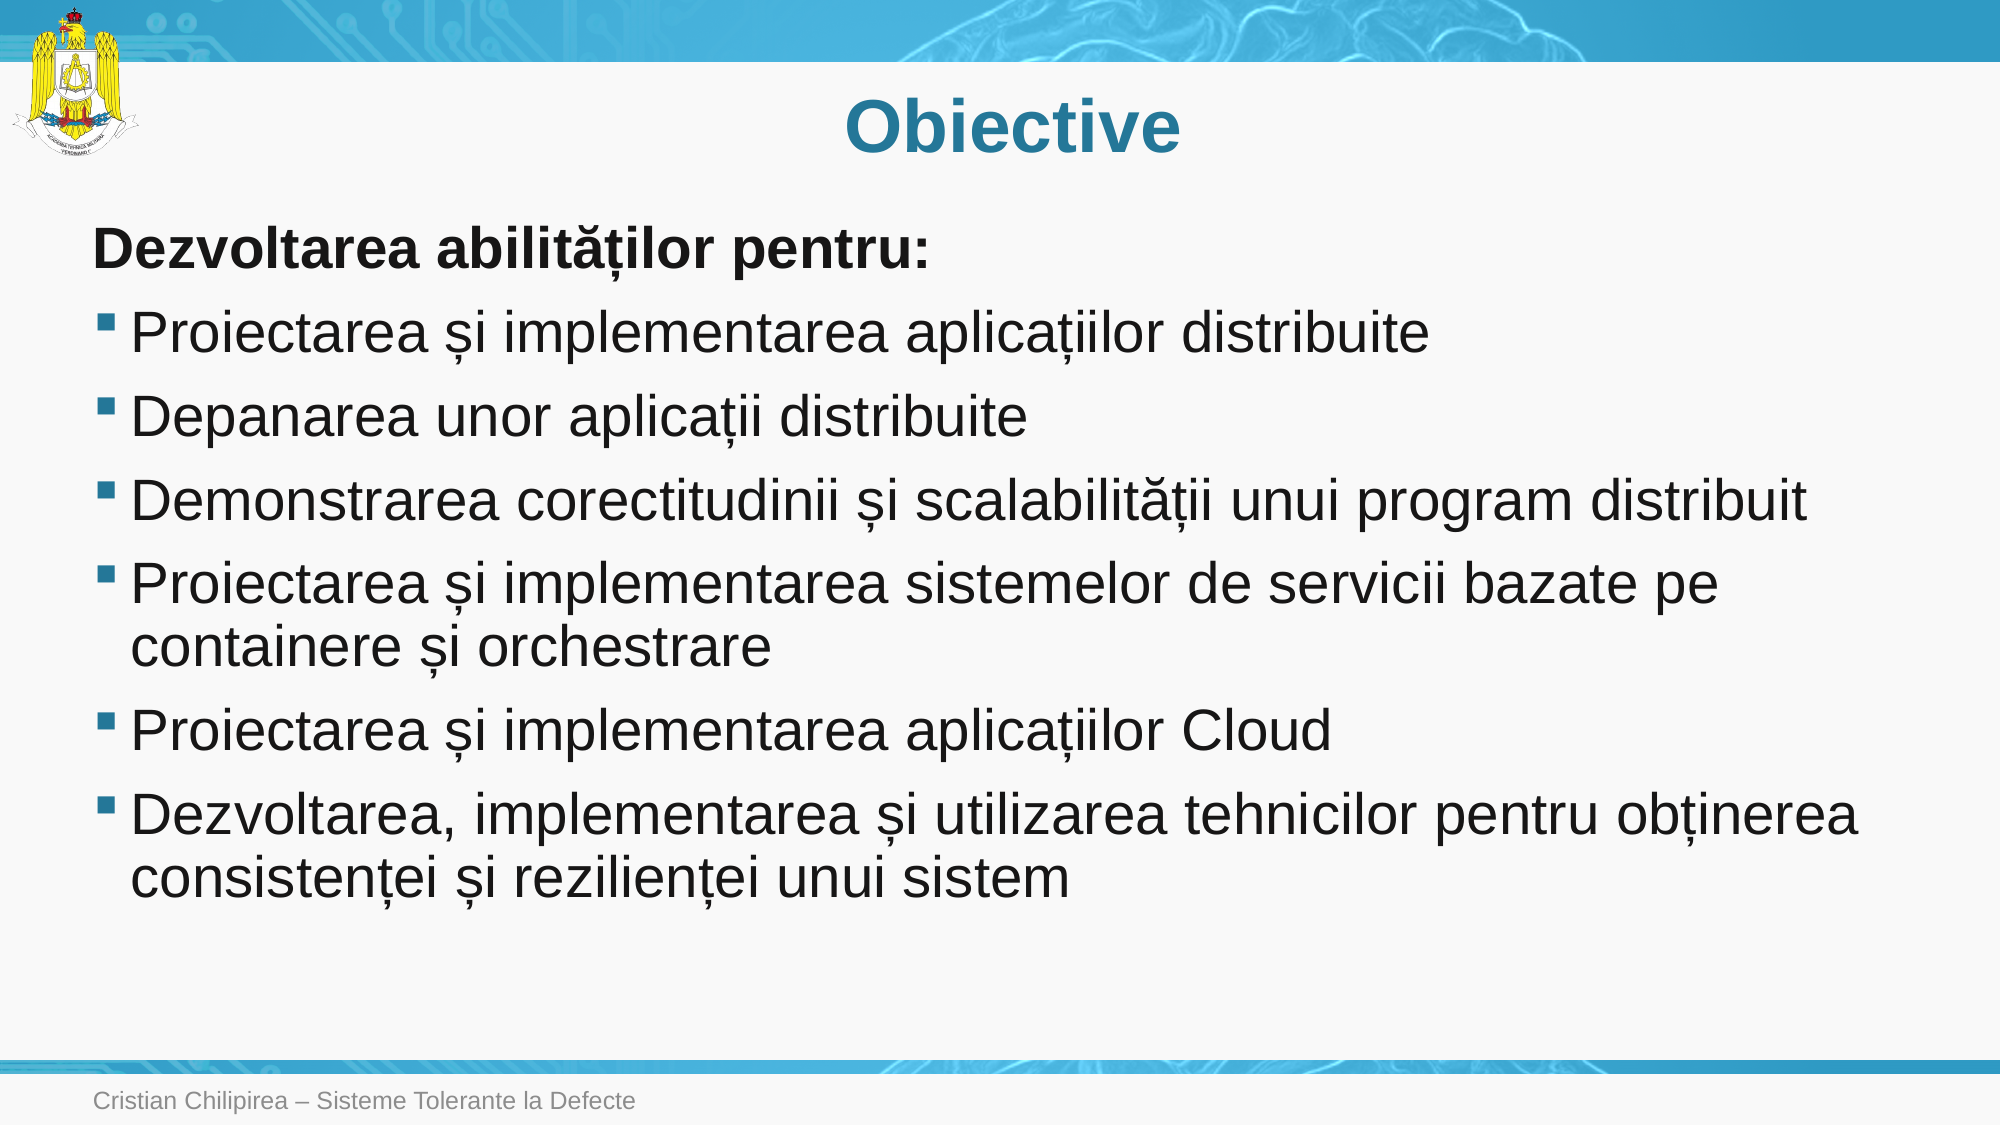

# Obiective
Dezvoltarea abilităților pentru:
Proiectarea și implementarea aplicațiilor distribuite
Depanarea unor aplicații distribuite
Demonstrarea corectitudinii și scalabilității unui program distribuit
Proiectarea și implementarea sistemelor de servicii bazate pe containere și orchestrare
Proiectarea și implementarea aplicațiilor Cloud
Dezvoltarea, implementarea și utilizarea tehnicilor pentru obținerea consistenței și rezilienței unui sistem

Cristian Chilipirea – Sisteme Tolerante la Defecte